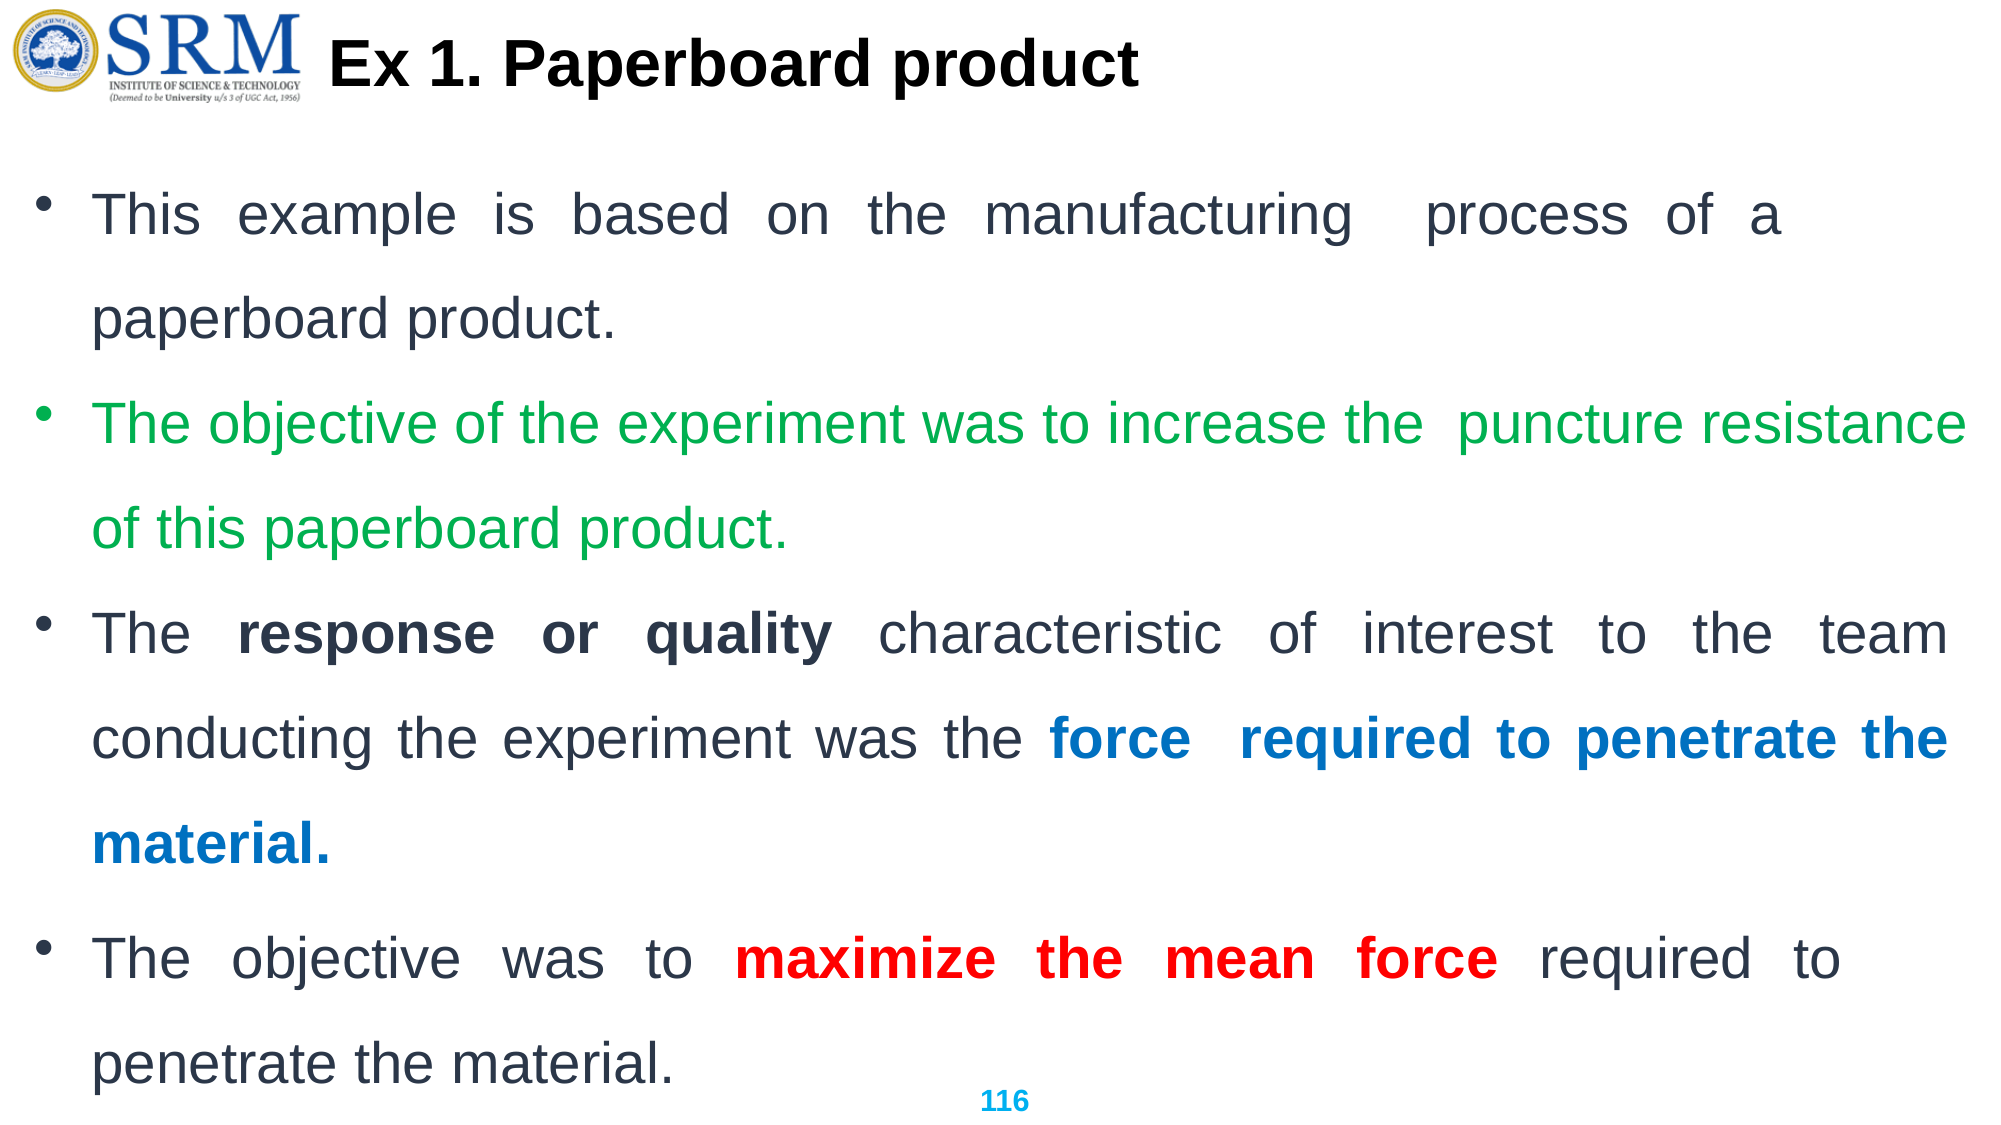

# Ex 1. Paperboard product
This example is based on the manufacturing  process of a paperboard product.
The objective of the experiment was to increase the  puncture resistance of this paperboard product.
The response or quality characteristic of interest to the team conducting the experiment was the force  required to penetrate the material.
The objective was to maximize the mean force required to penetrate the material.
116